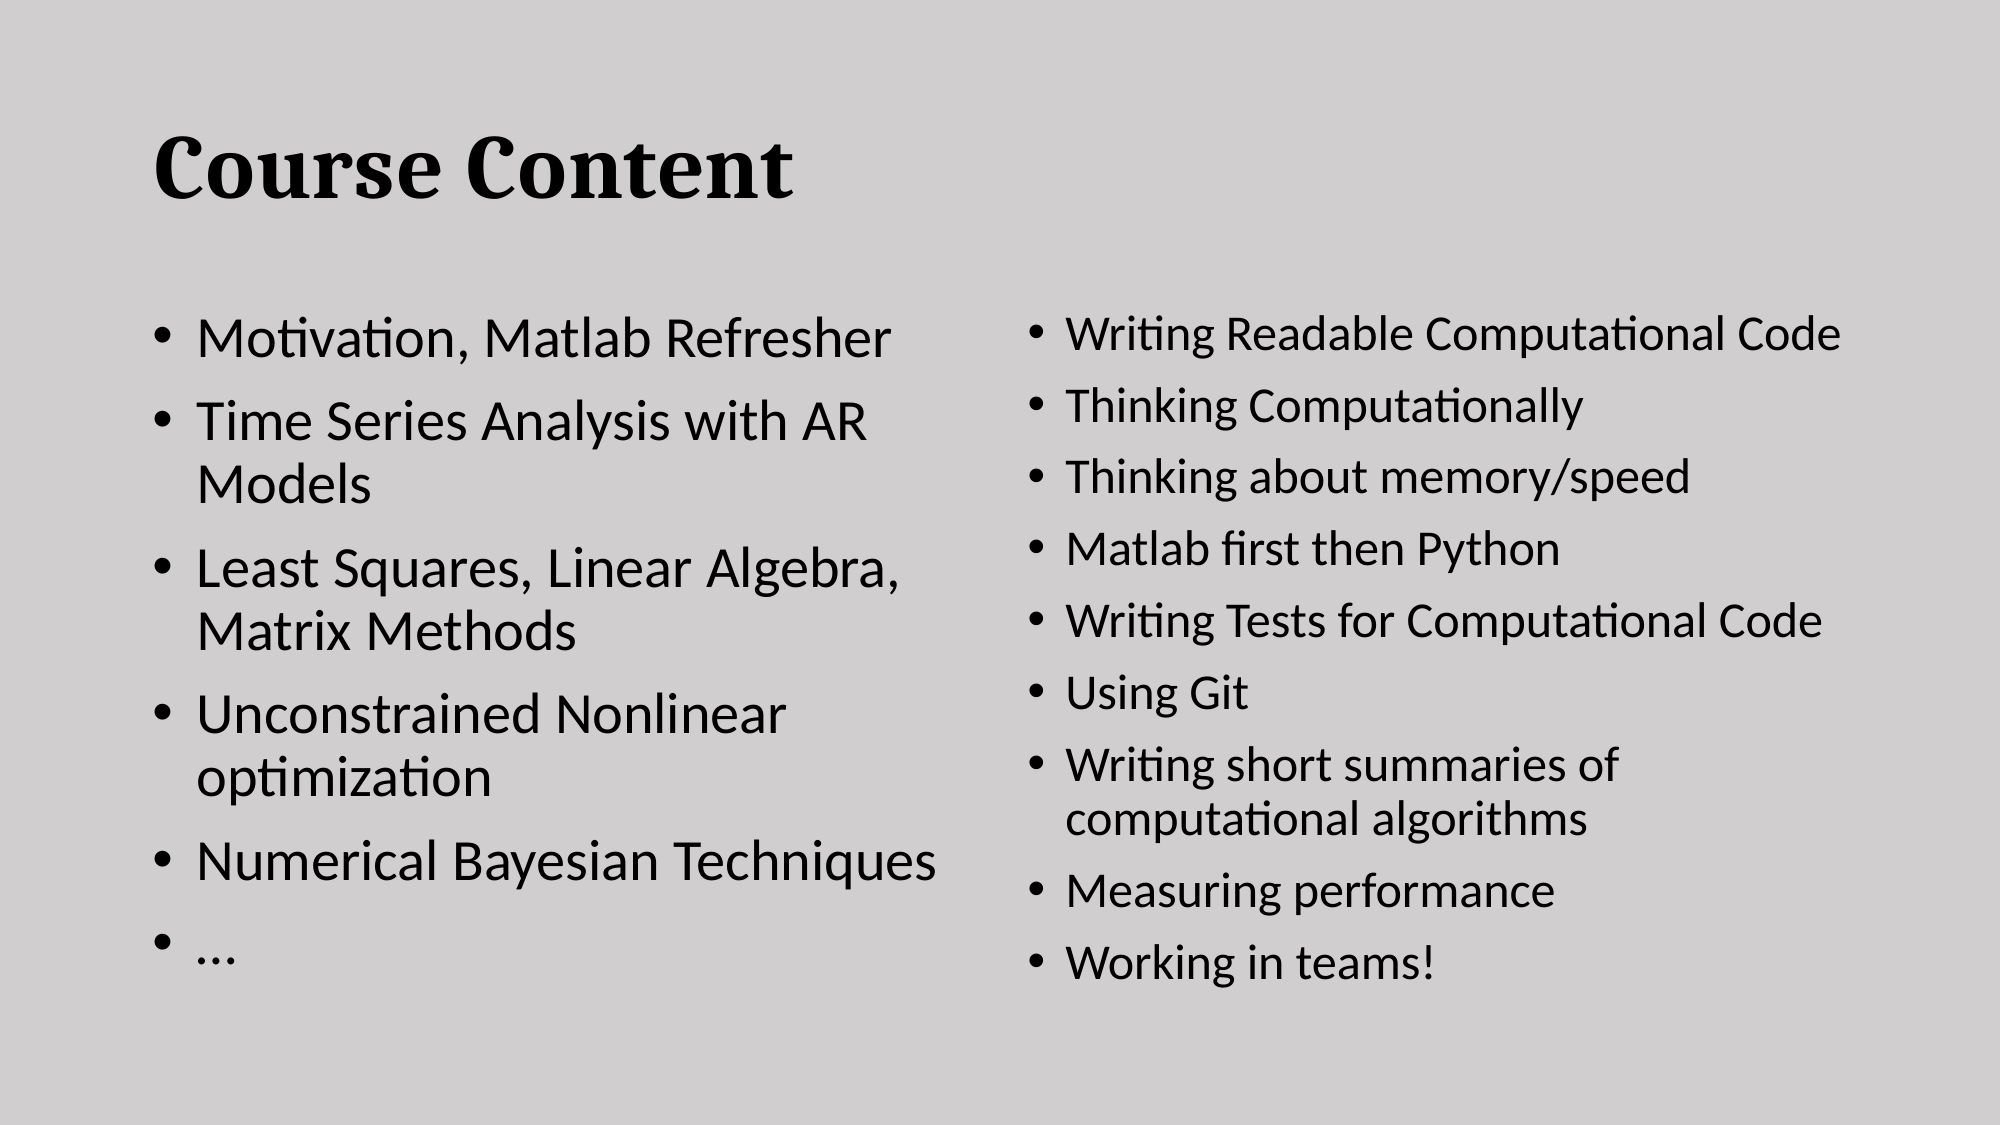

# Course Content
Motivation, Matlab Refresher
Time Series Analysis with AR Models
Least Squares, Linear Algebra, Matrix Methods
Unconstrained Nonlinear optimization
Numerical Bayesian Techniques
…
Writing Readable Computational Code
Thinking Computationally
Thinking about memory/speed
Matlab first then Python
Writing Tests for Computational Code
Using Git
Writing short summaries of computational algorithms
Measuring performance
Working in teams!